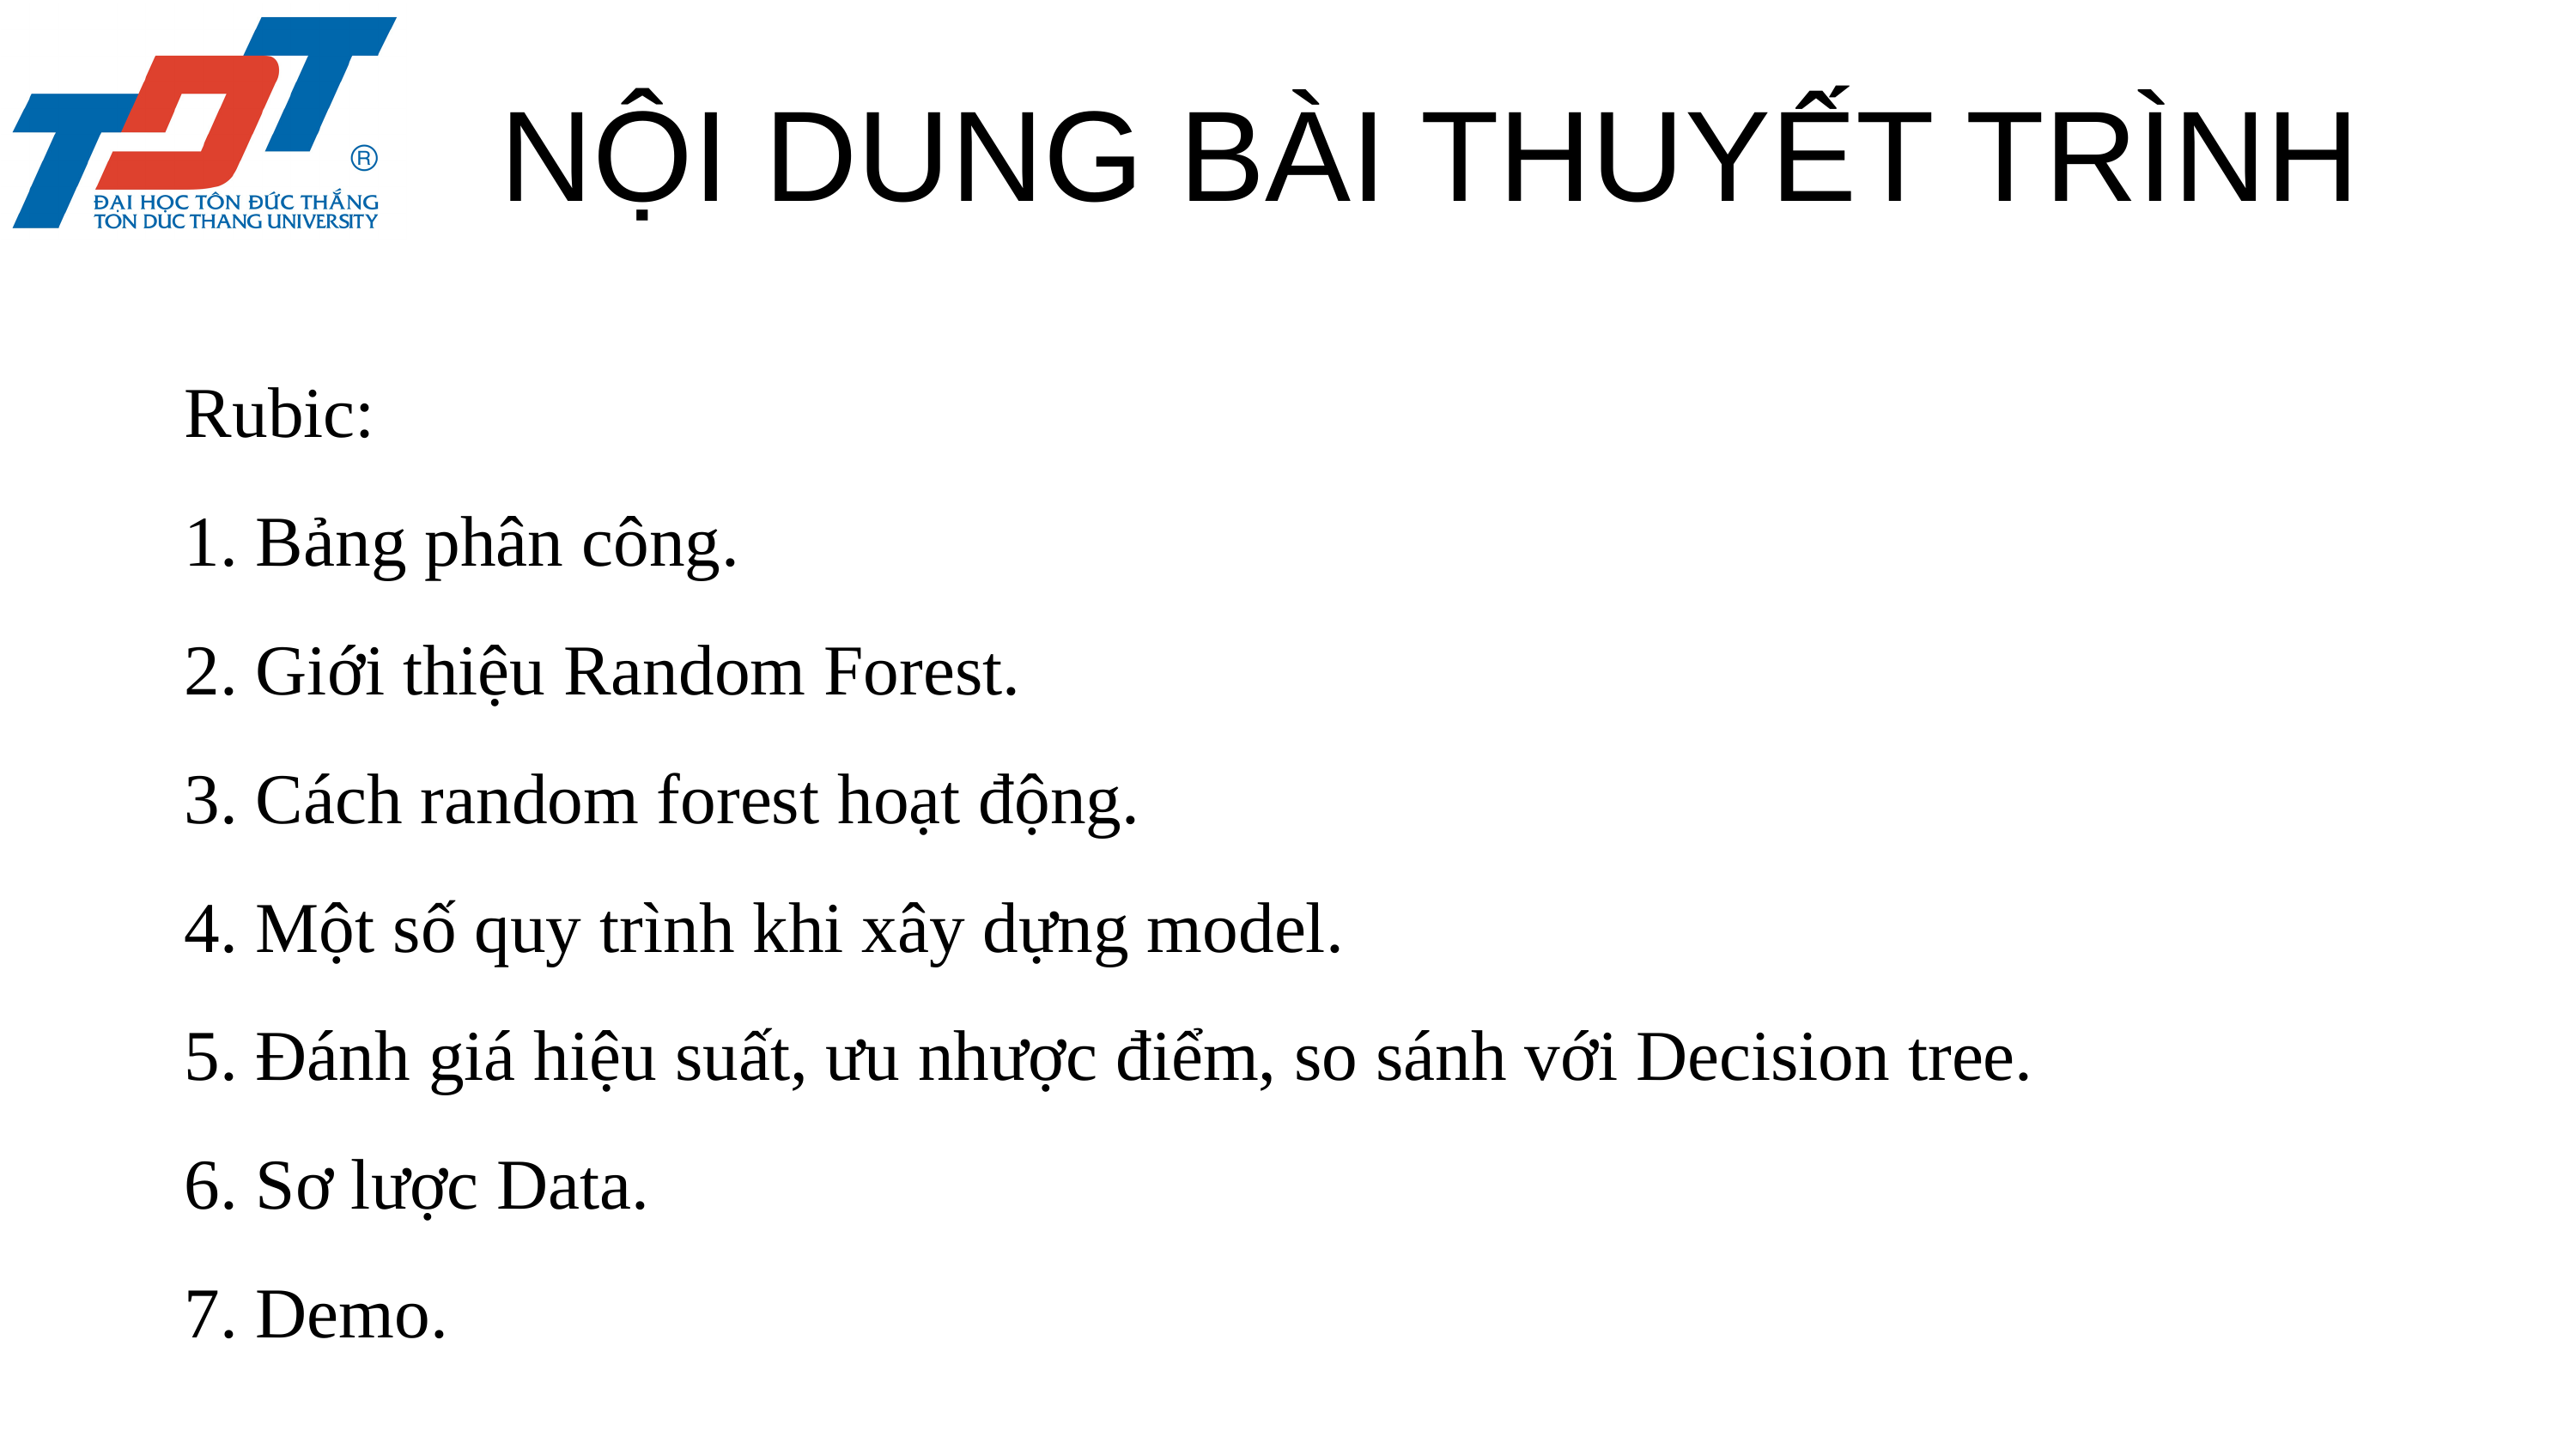

NỘI DUNG BÀI THUYẾT TRÌNH
Rubic:
 Bảng phân công.
 Giới thiệu Random Forest.
 Cách random forest hoạt động.
 Một số quy trình khi xây dựng model.
 Đánh giá hiệu suất, ưu nhược điểm, so sánh với Decision tree.
 Sơ lược Data.
 Demo.